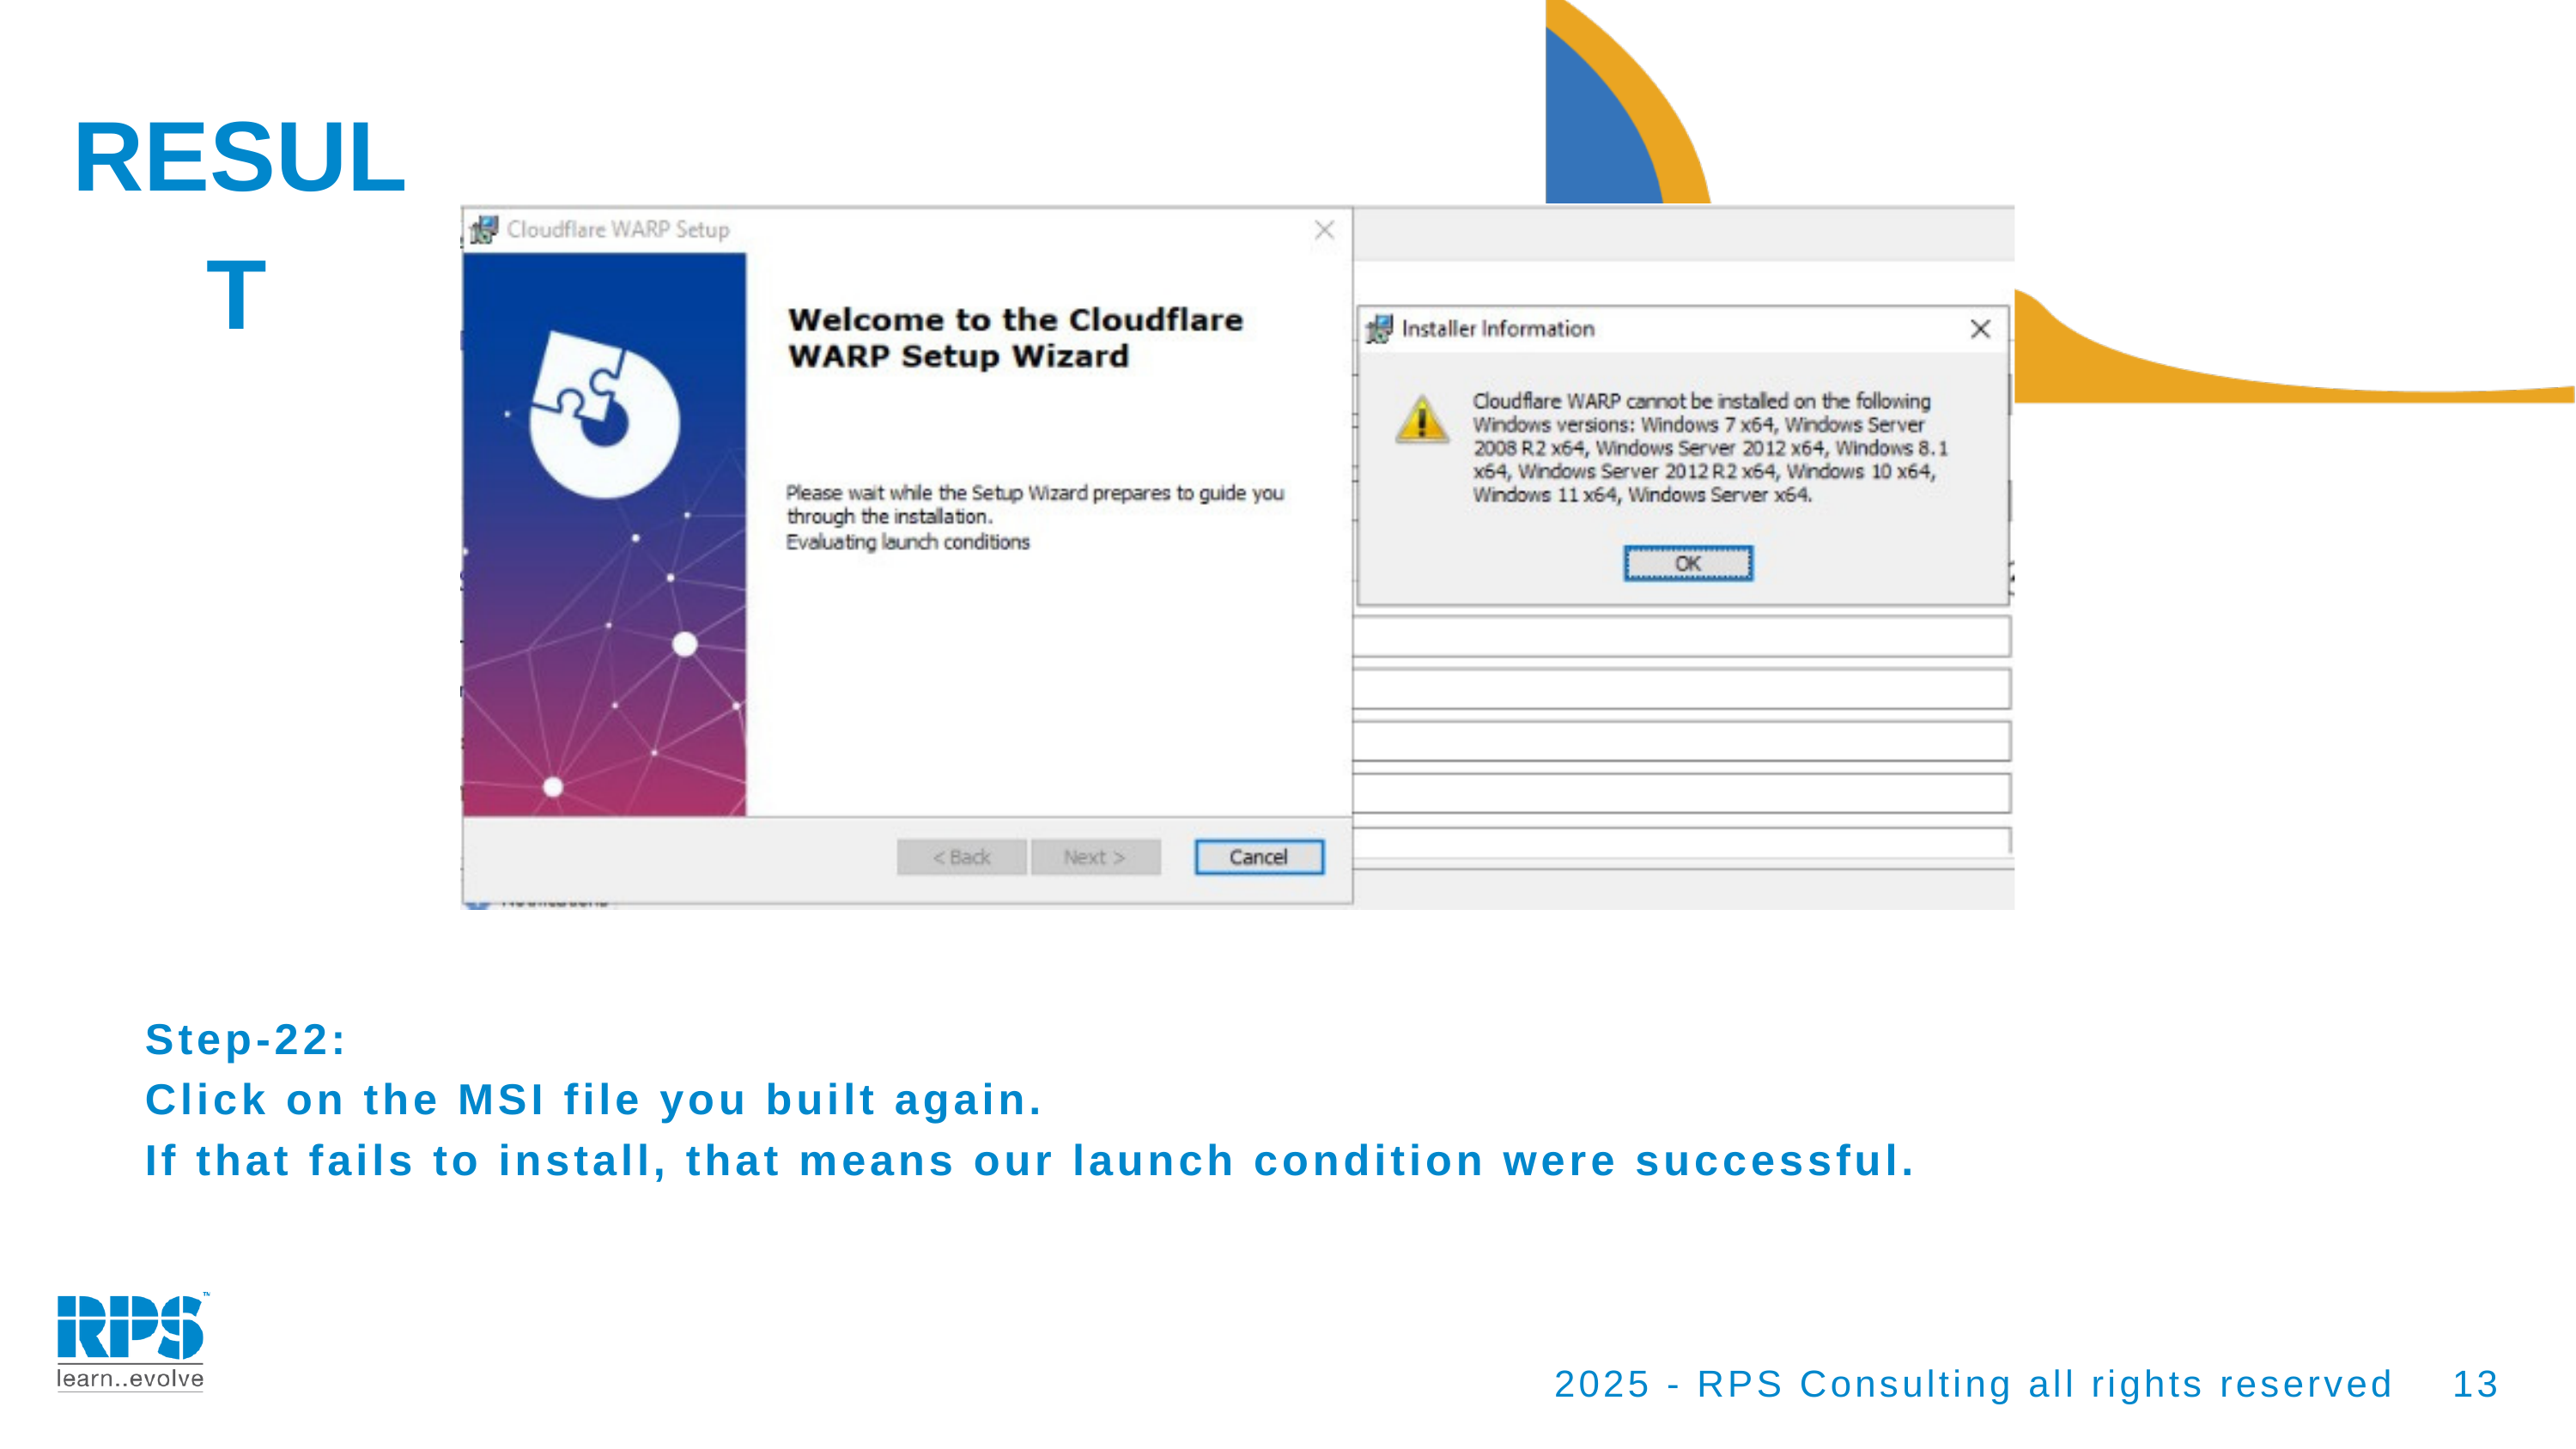

RESULT

Step-22:
Click on the MSI file you built again.
If that fails to install, that means our launch condition were successful.

2025 - RPS Consulting all rights reserved    13